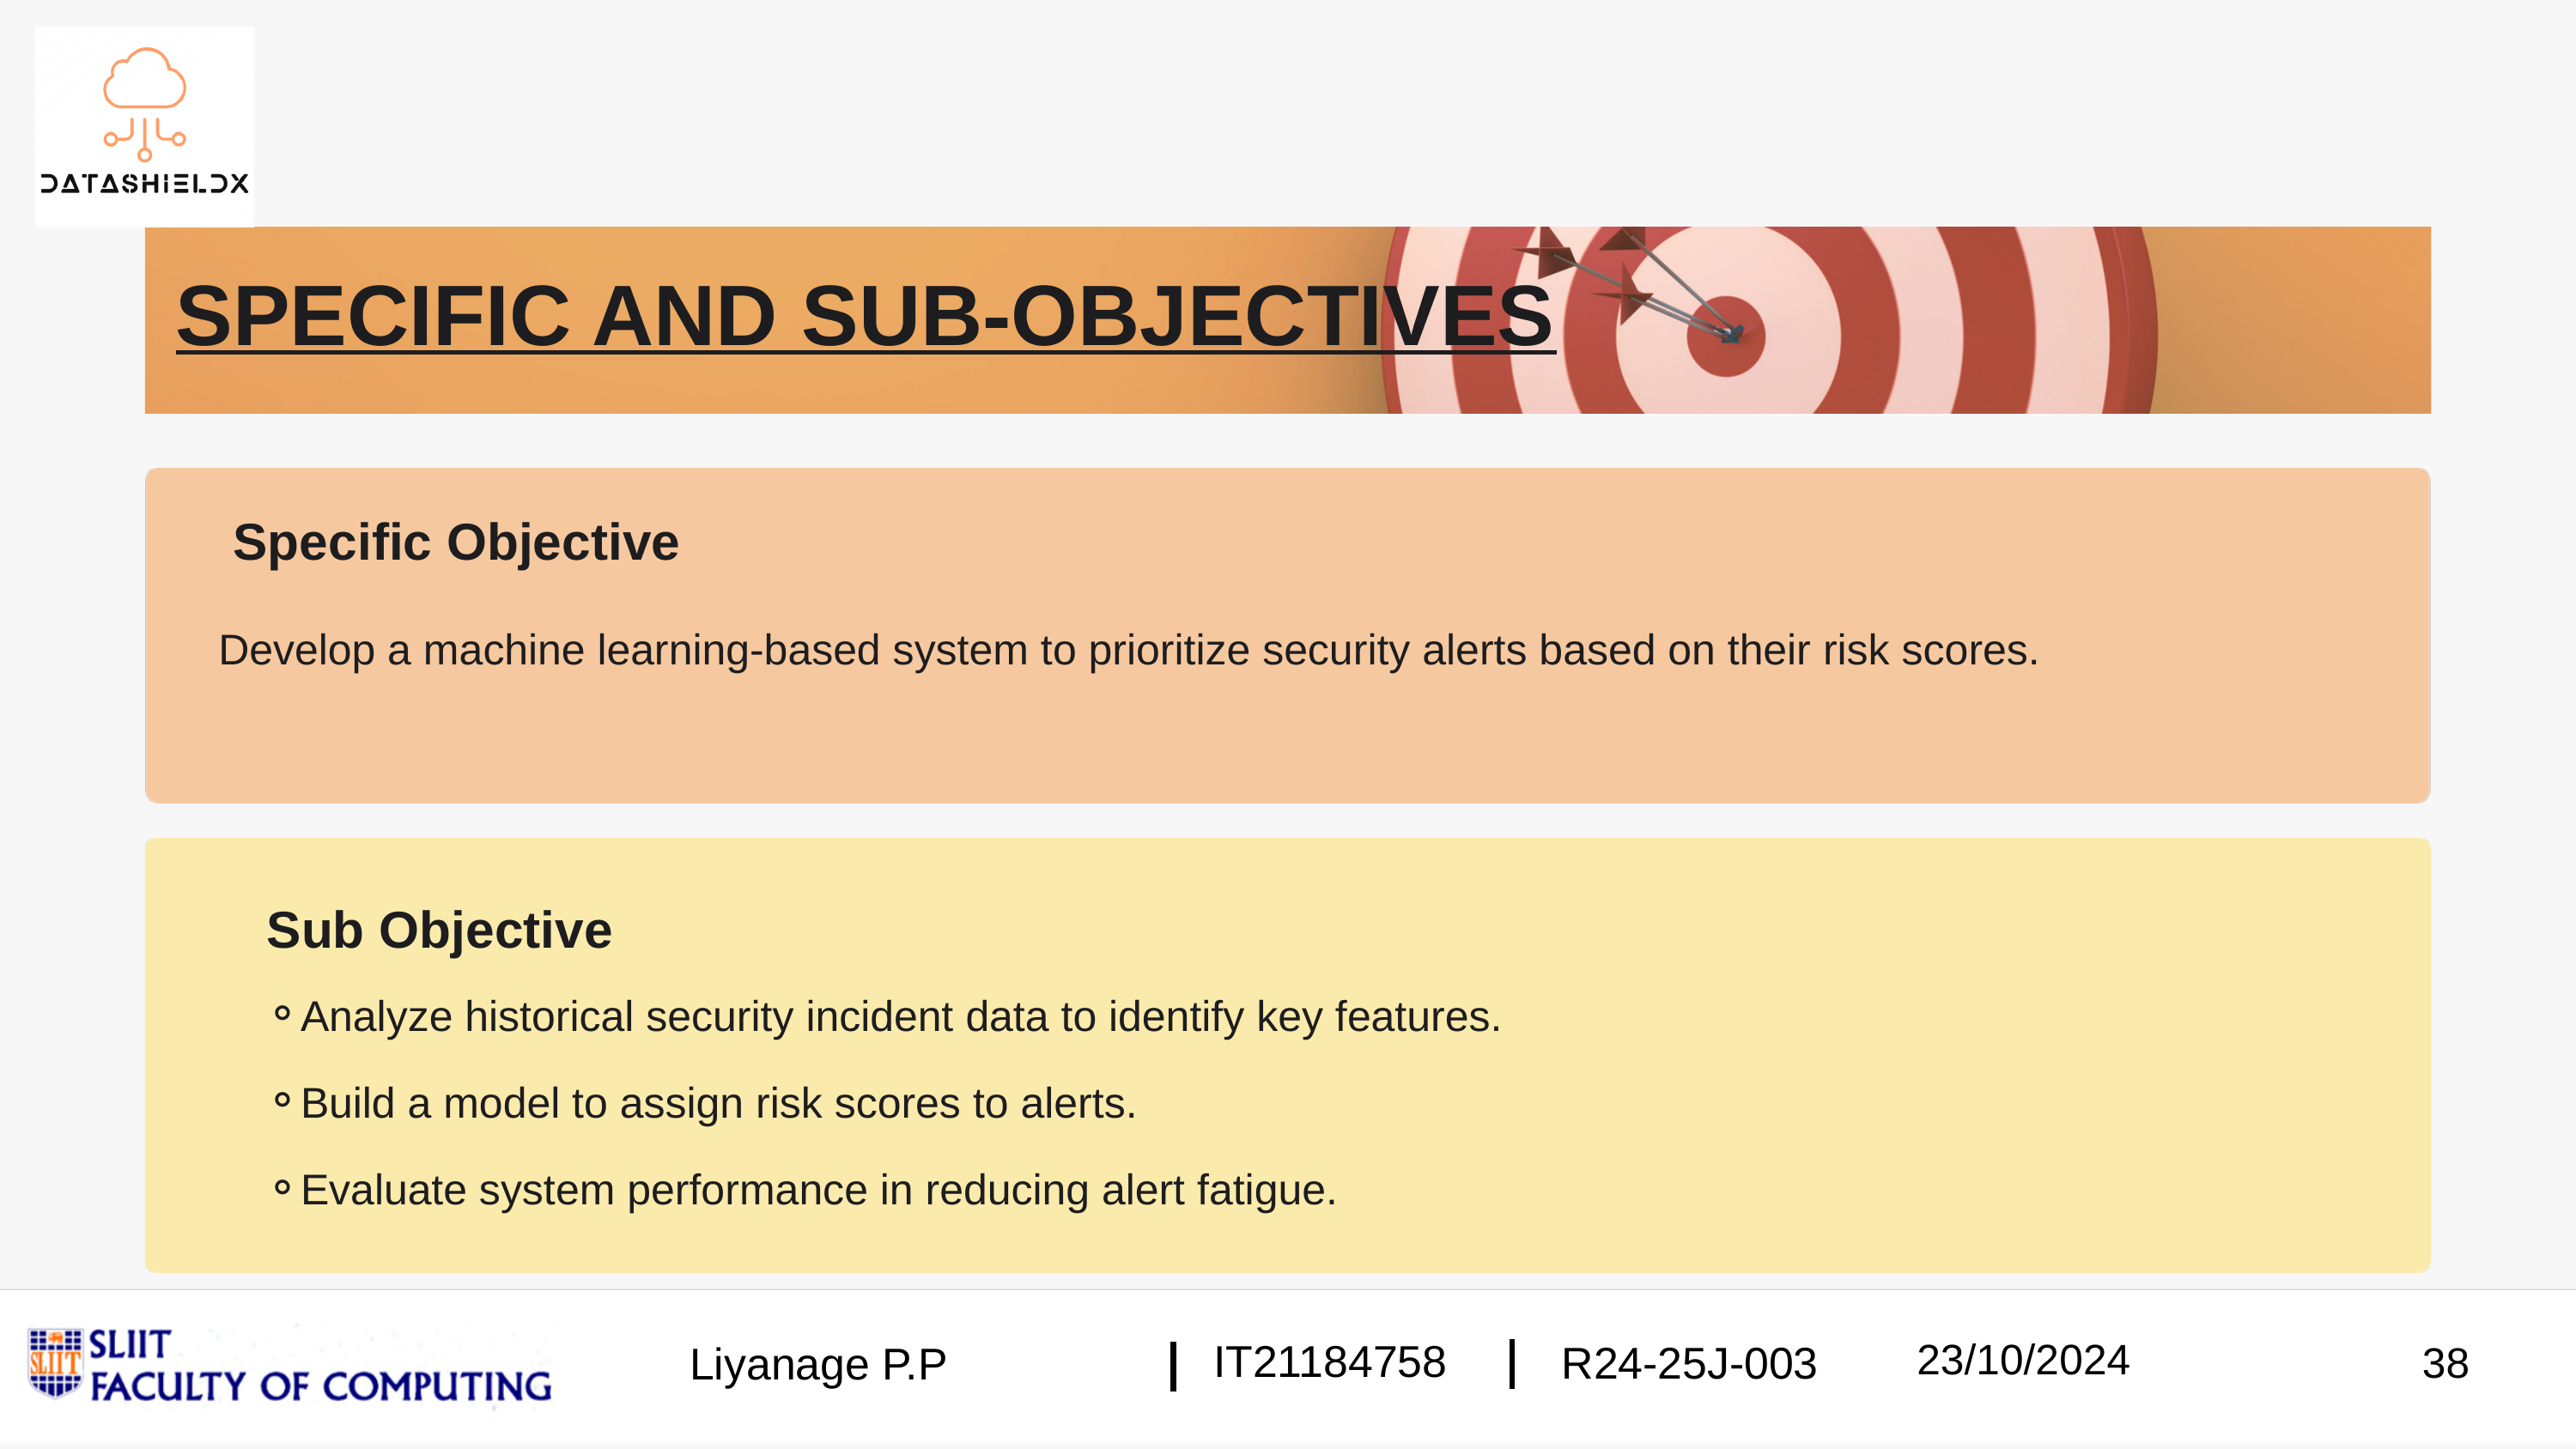

SPECIFIC AND SUB-OBJECTIVES

Specific Objective
Develop a machine learning-based system to prioritize security alerts based on their risk scores.

Sub Objective
Analyze historical security incident data to identify key features.
Build a model to assign risk scores to alerts.
Evaluate system performance in reducing alert fatigue.

23/10/2024
IT21184758
R24-25J-003
Liyanage P.P
38